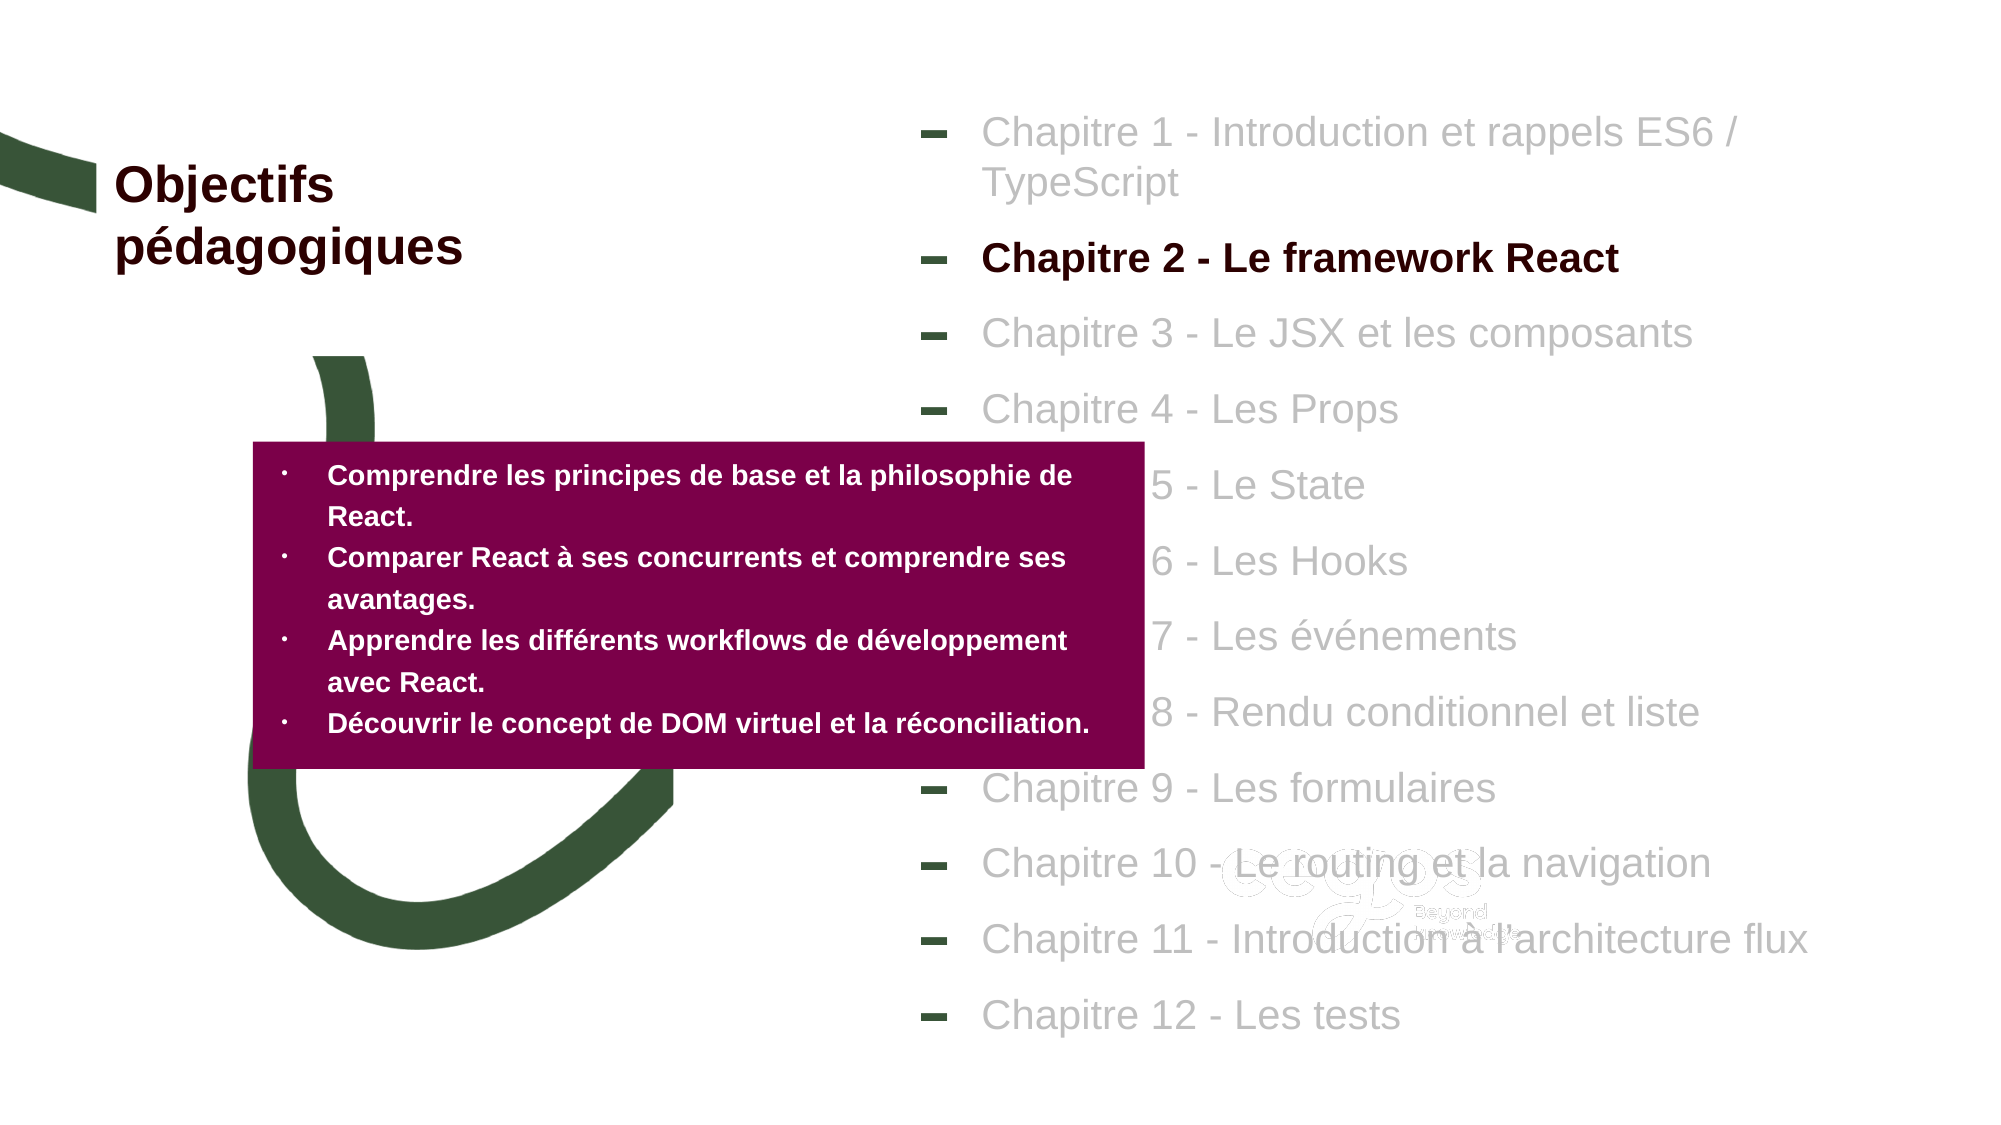

Chapitre 1 - Introduction et rappels ES6 / TypeScript
Chapitre 2 - Le framework React
Chapitre 3 - Le JSX et les composants
Chapitre 4 - Les Props
Chapitre 5 - Le State
Chapitre 6 - Les Hooks
Chapitre 7 - Les événements
Chapitre 8 - Rendu conditionnel et liste
Chapitre 9 - Les formulaires
Chapitre 10 - Le routing et la navigation
Chapitre 11 - Introduction à l’architecture flux
Chapitre 12 - Les tests

# Objectifs pédagogiques
Comprendre les principes de base et la philosophie de React.
Comparer React à ses concurrents et comprendre ses avantages.
Apprendre les différents workflows de développement avec React.
Découvrir le concept de DOM virtuel et la réconciliation.